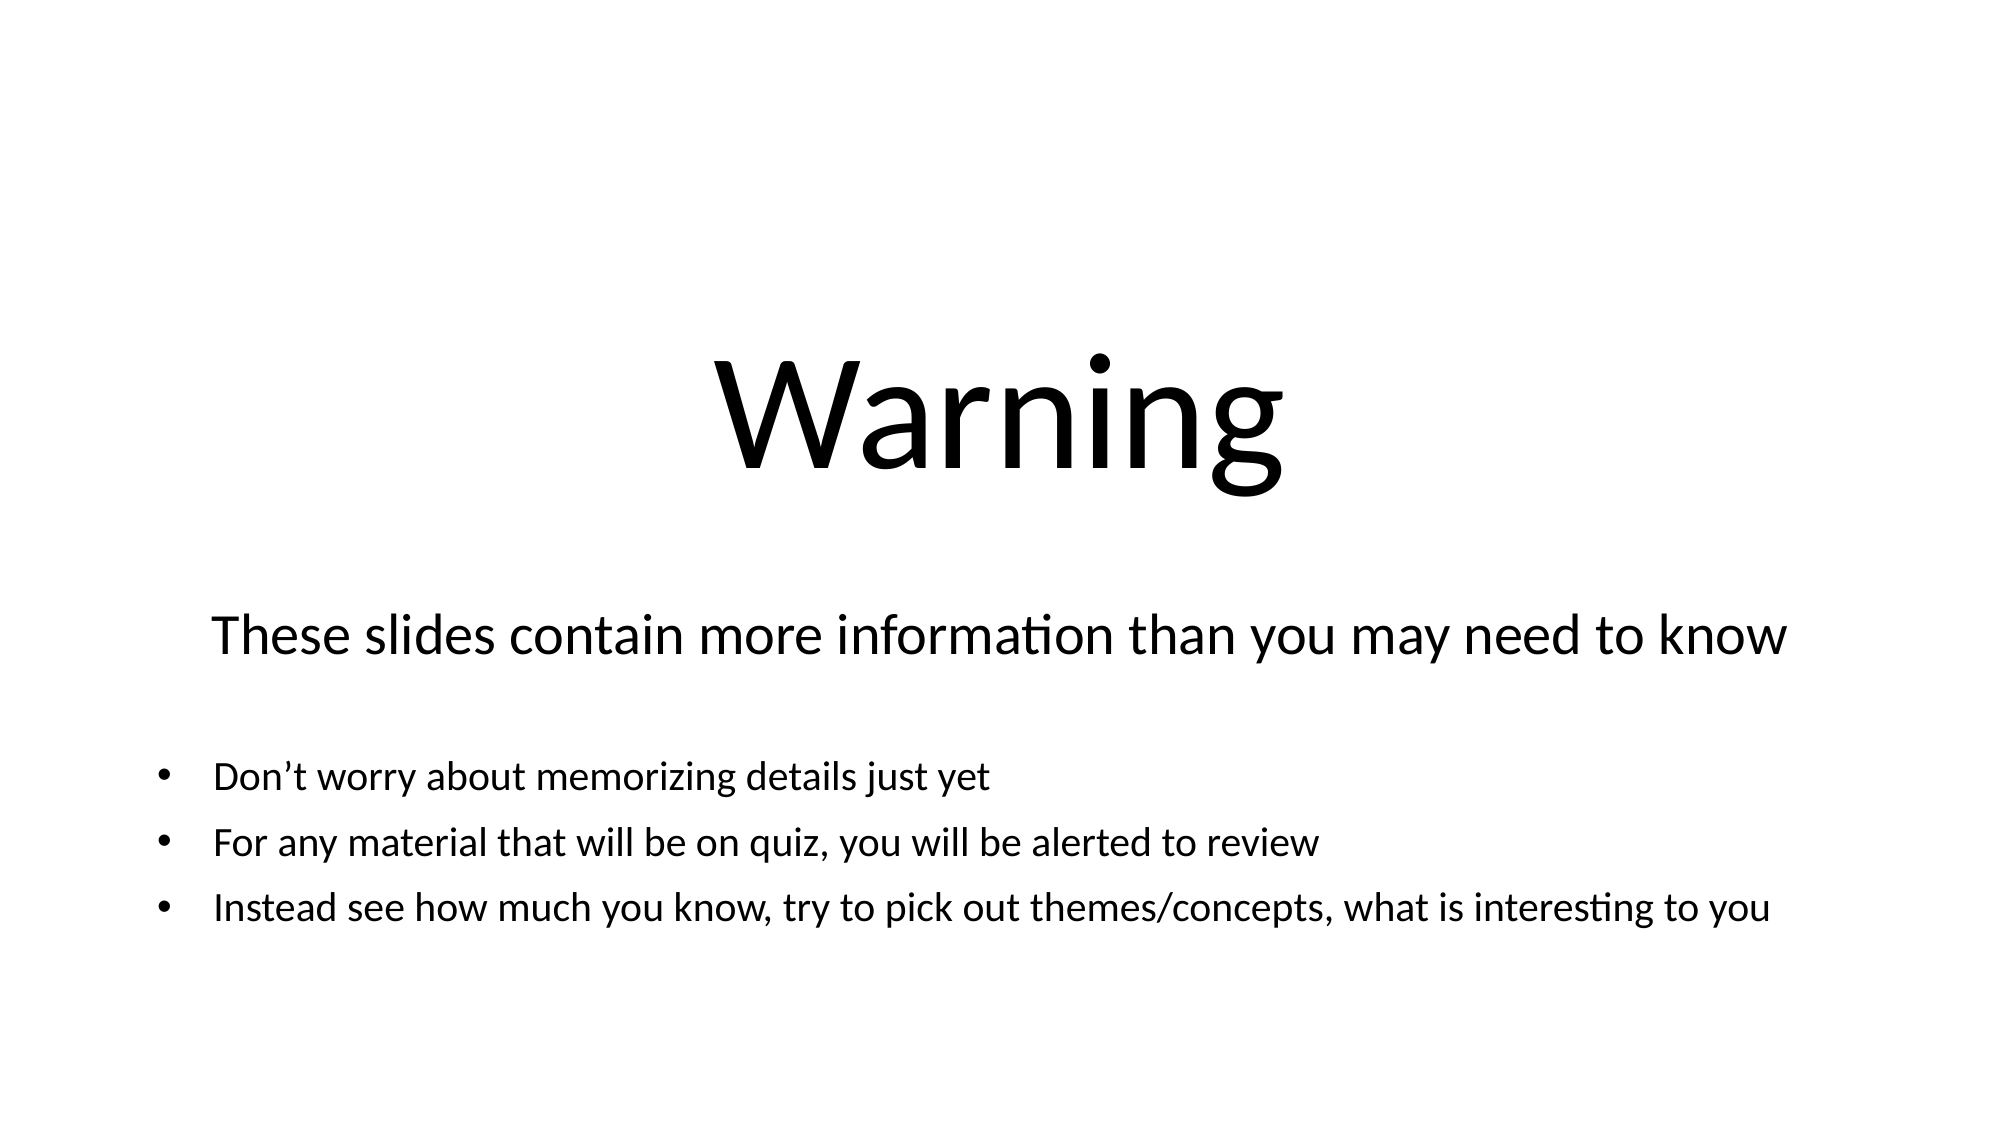

# Warning
These slides contain more information than you may need to know

Don’t worry about memorizing details just yet
For any material that will be on quiz, you will be alerted to review
Instead see how much you know, try to pick out themes/concepts, what is interesting to you